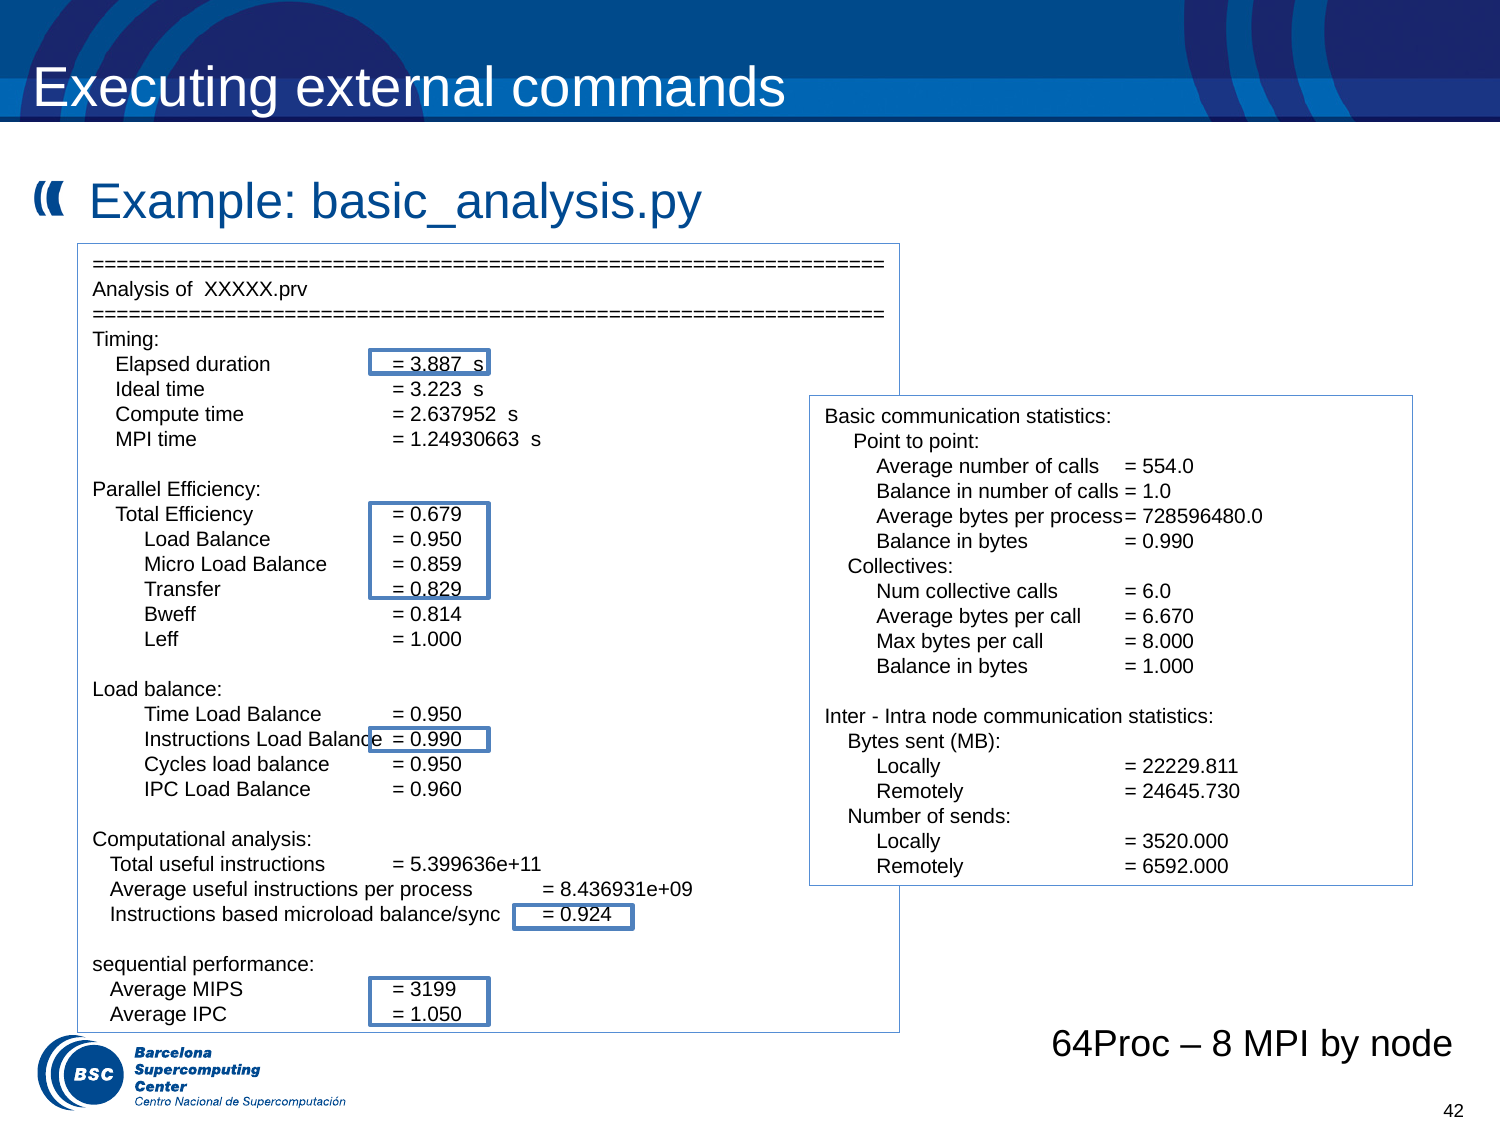

# Executing external commands
Example: basic_analysis.py

==================================================================
Analysis of  XXXXX.prv
==================================================================
Timing:
    Elapsed duration	= 3.887  s
    Ideal time		= 3.223  s
    Compute time	= 2.637952  s
    MPI time		= 1.24930663  s

Parallel Efficiency:
    Total Efficiency	= 0.679
         Load Balance	= 0.950
         Micro Load Balance	= 0.859
         Transfer		= 0.829
         Bweff		= 0.814
         Leff		= 1.000

Load balance:
         Time Load Balance	= 0.950
         Instructions Load Balance	= 0.990
         Cycles load balance	= 0.950
         IPC Load Balance	= 0.960

Computational analysis:
   Total useful instructions	= 5.399636e+11
   Average useful instructions per process	= 8.436931e+09
   Instructions based microload balance/sync	= 0.924

sequential performance:
   Average MIPS	= 3199
   Average IPC		= 1.050

Basic communication statistics:
     Point to point:
         Average number of calls	= 554.0
         Balance in number of calls	= 1.0
         Average bytes per process	= 728596480.0
         Balance in bytes	= 0.990
    Collectives:
         Num collective calls	= 6.0
         Average bytes per call	= 6.670
         Max bytes per call	= 8.000
         Balance in bytes	= 1.000

Inter - Intra node communication statistics:
    Bytes sent (MB):
         Locally		= 22229.811
         Remotely		= 24645.730
    Number of sends:
         Locally		= 3520.000
         Remotely		= 6592.000
64Proc – 8 MPI by node